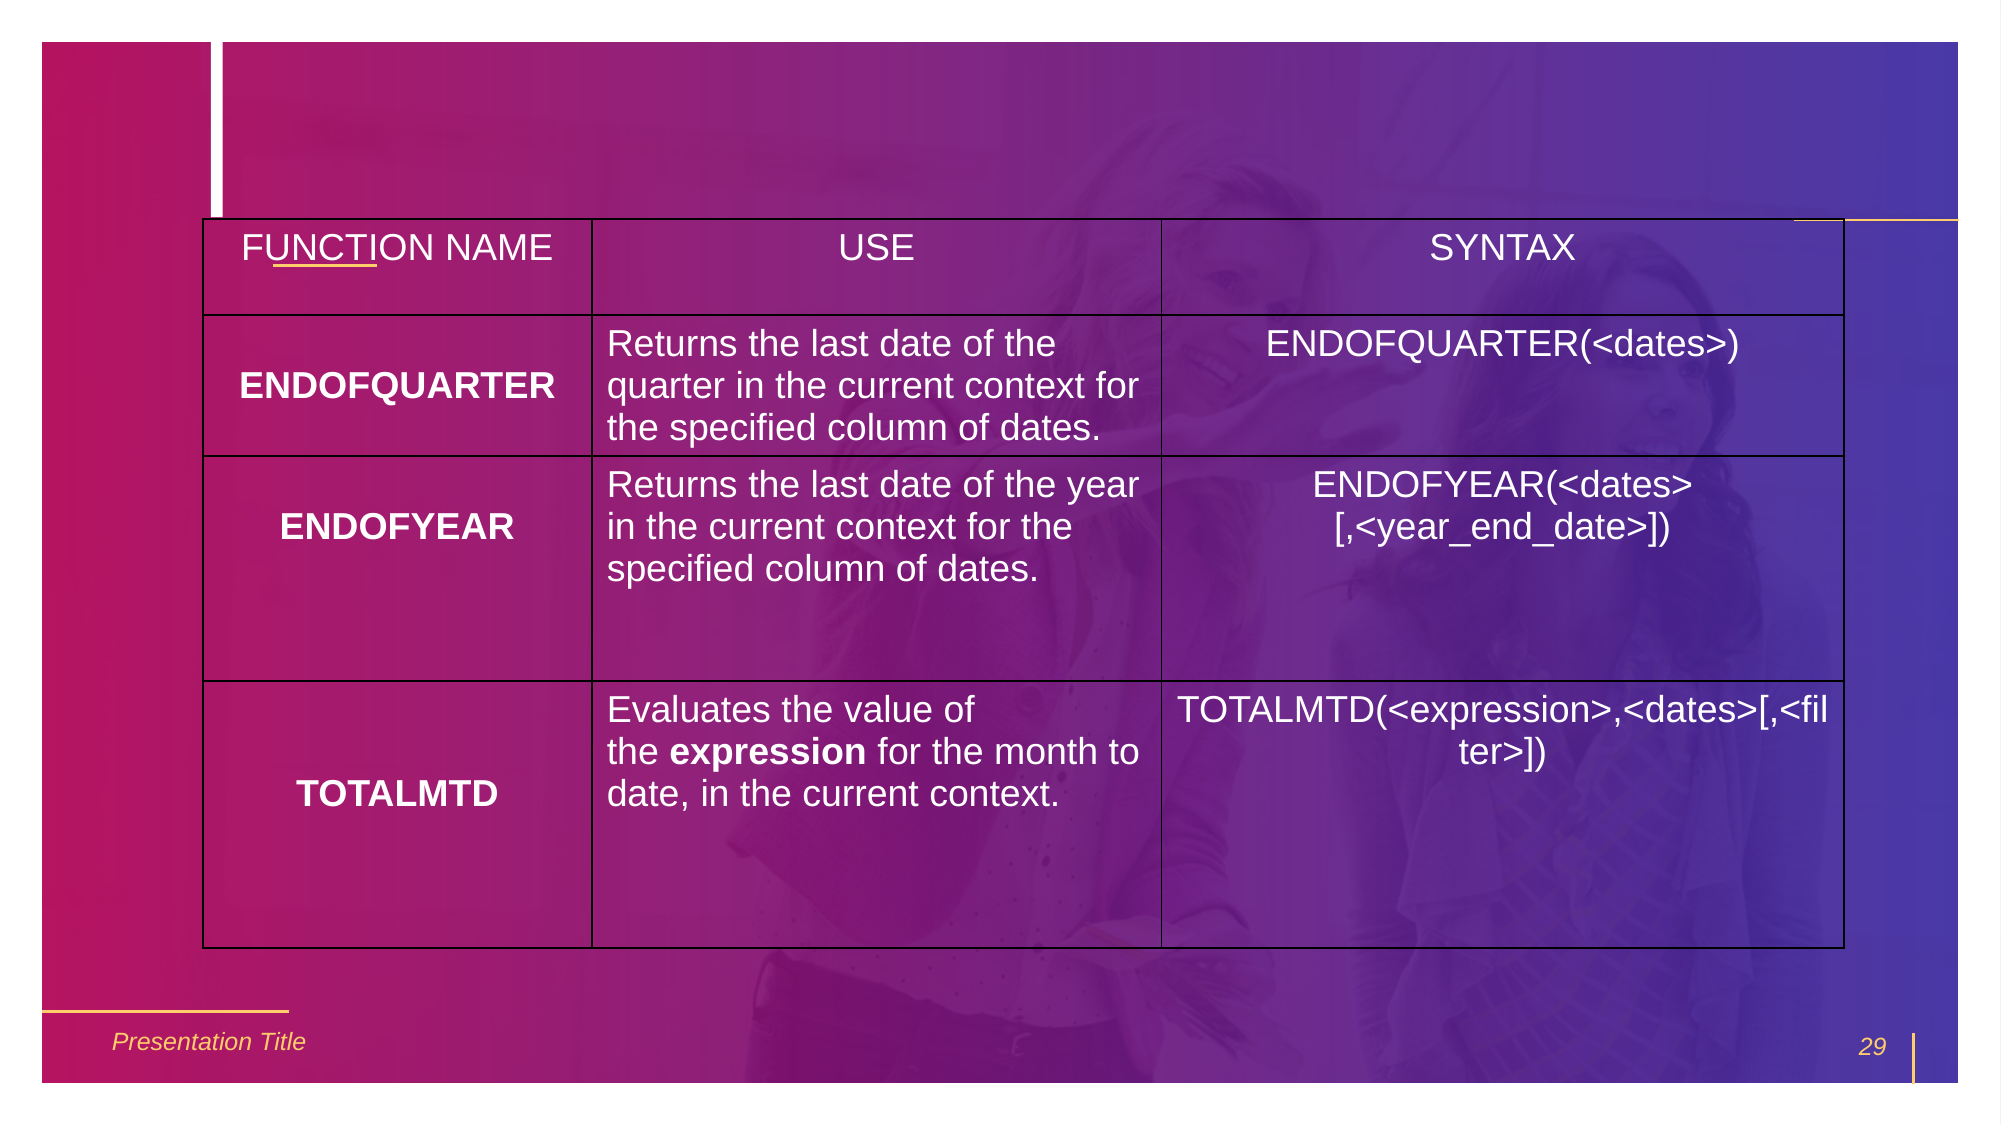

#
| FUNCTION NAME | USE | SYNTAX |
| --- | --- | --- |
| ENDOFQUARTER | Returns the last date of the quarter in the current context for the specified column of dates. | ENDOFQUARTER(<dates>) |
| ENDOFYEAR | Returns the last date of the year in the current context for the specified column of dates. | ENDOFYEAR(<dates> [,<year\_end\_date>]) |
| TOTALMTD | Evaluates the value of the expression for the month to date, in the current context. | TOTALMTD(<expression>,<dates>[,<filter>]) |

Presentation Title
29